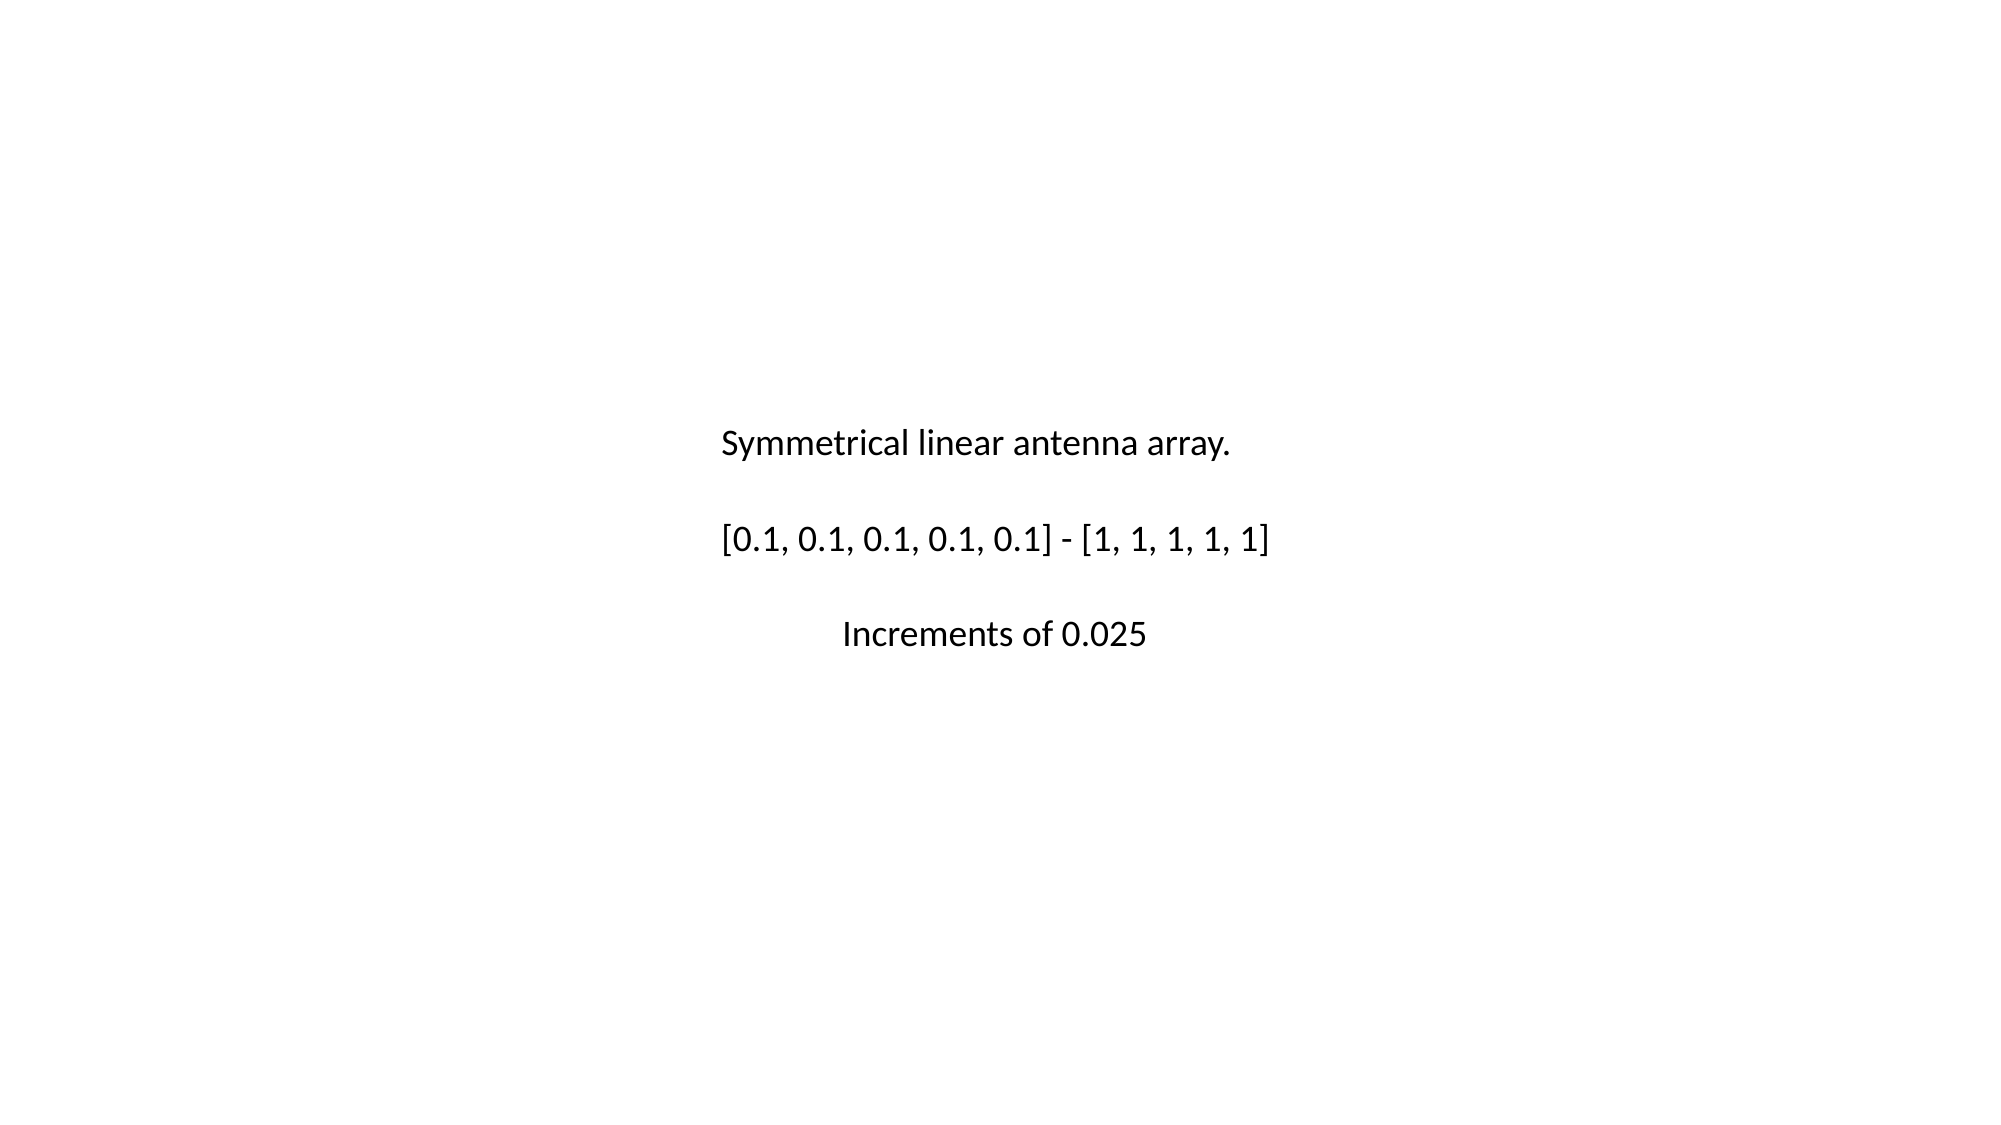

Symmetrical linear antenna array.
[0.1, 0.1, 0.1, 0.1, 0.1] - [1, 1, 1, 1, 1]
Increments of 0.025